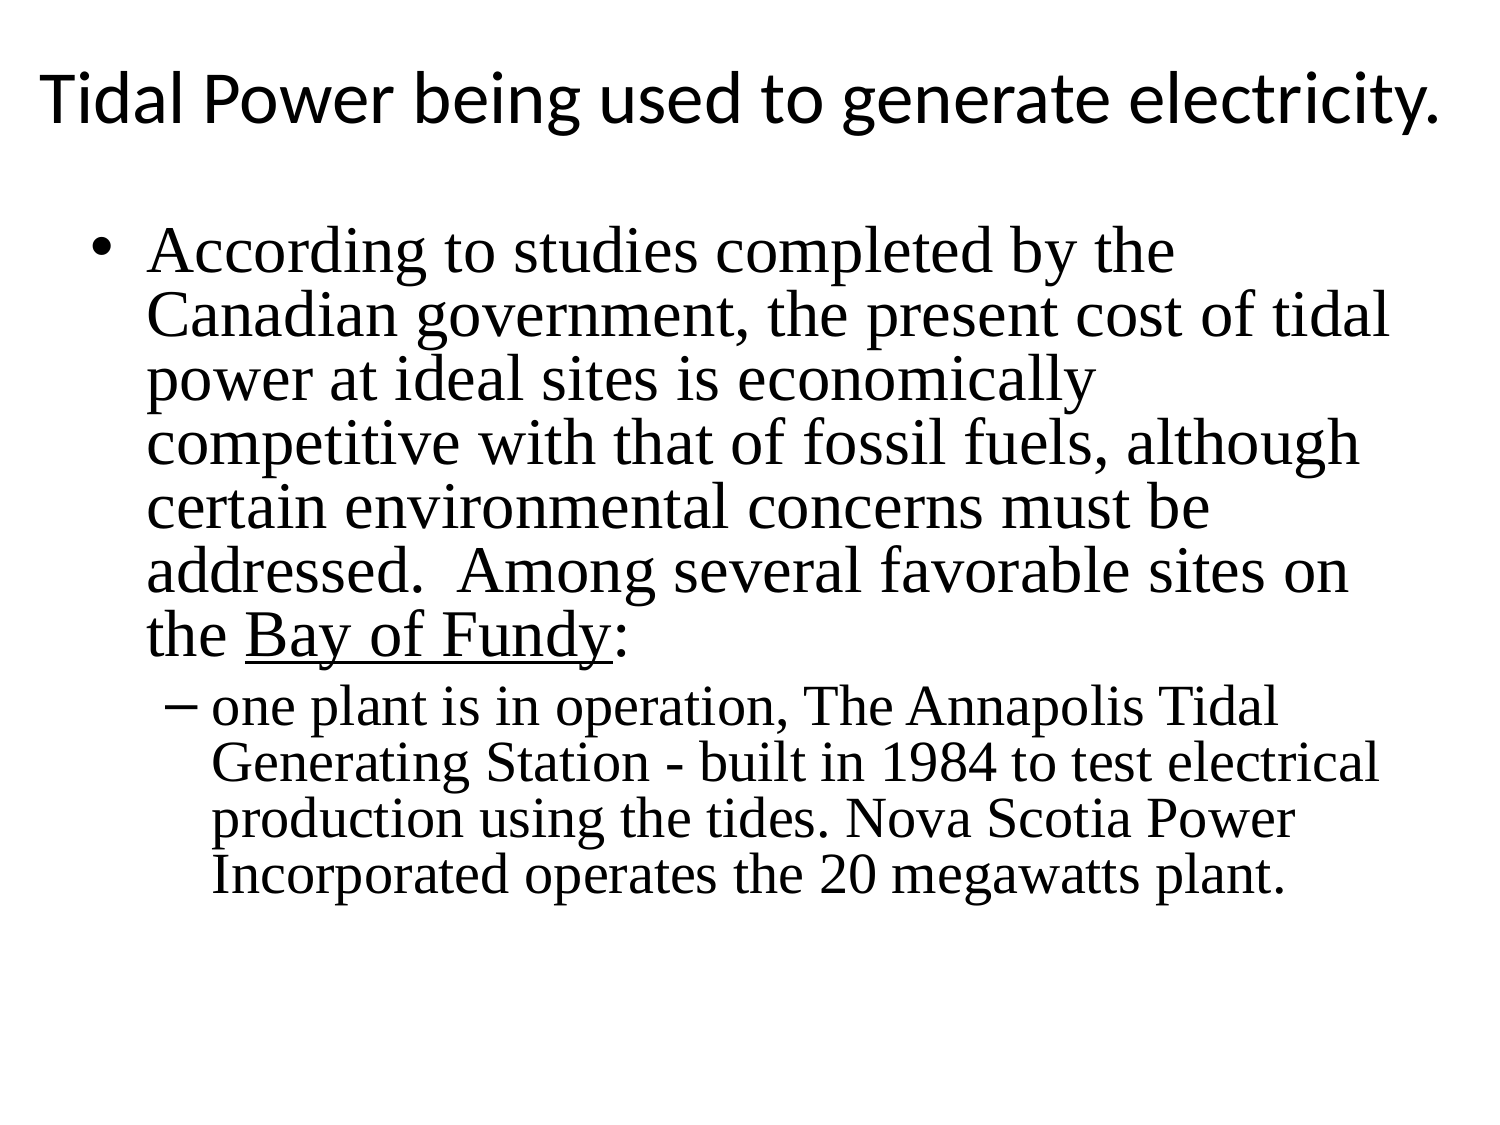

# Tidal Power being used to generate electricity.
According to studies completed by the Canadian government, the present cost of tidal power at ideal sites is economically competitive with that of fossil fuels, although certain environmental concerns must be addressed.  Among several favorable sites on the Bay of Fundy:
one plant is in operation, The Annapolis Tidal Generating Station - built in 1984 to test electrical production using the tides. Nova Scotia Power Incorporated operates the 20 megawatts plant.